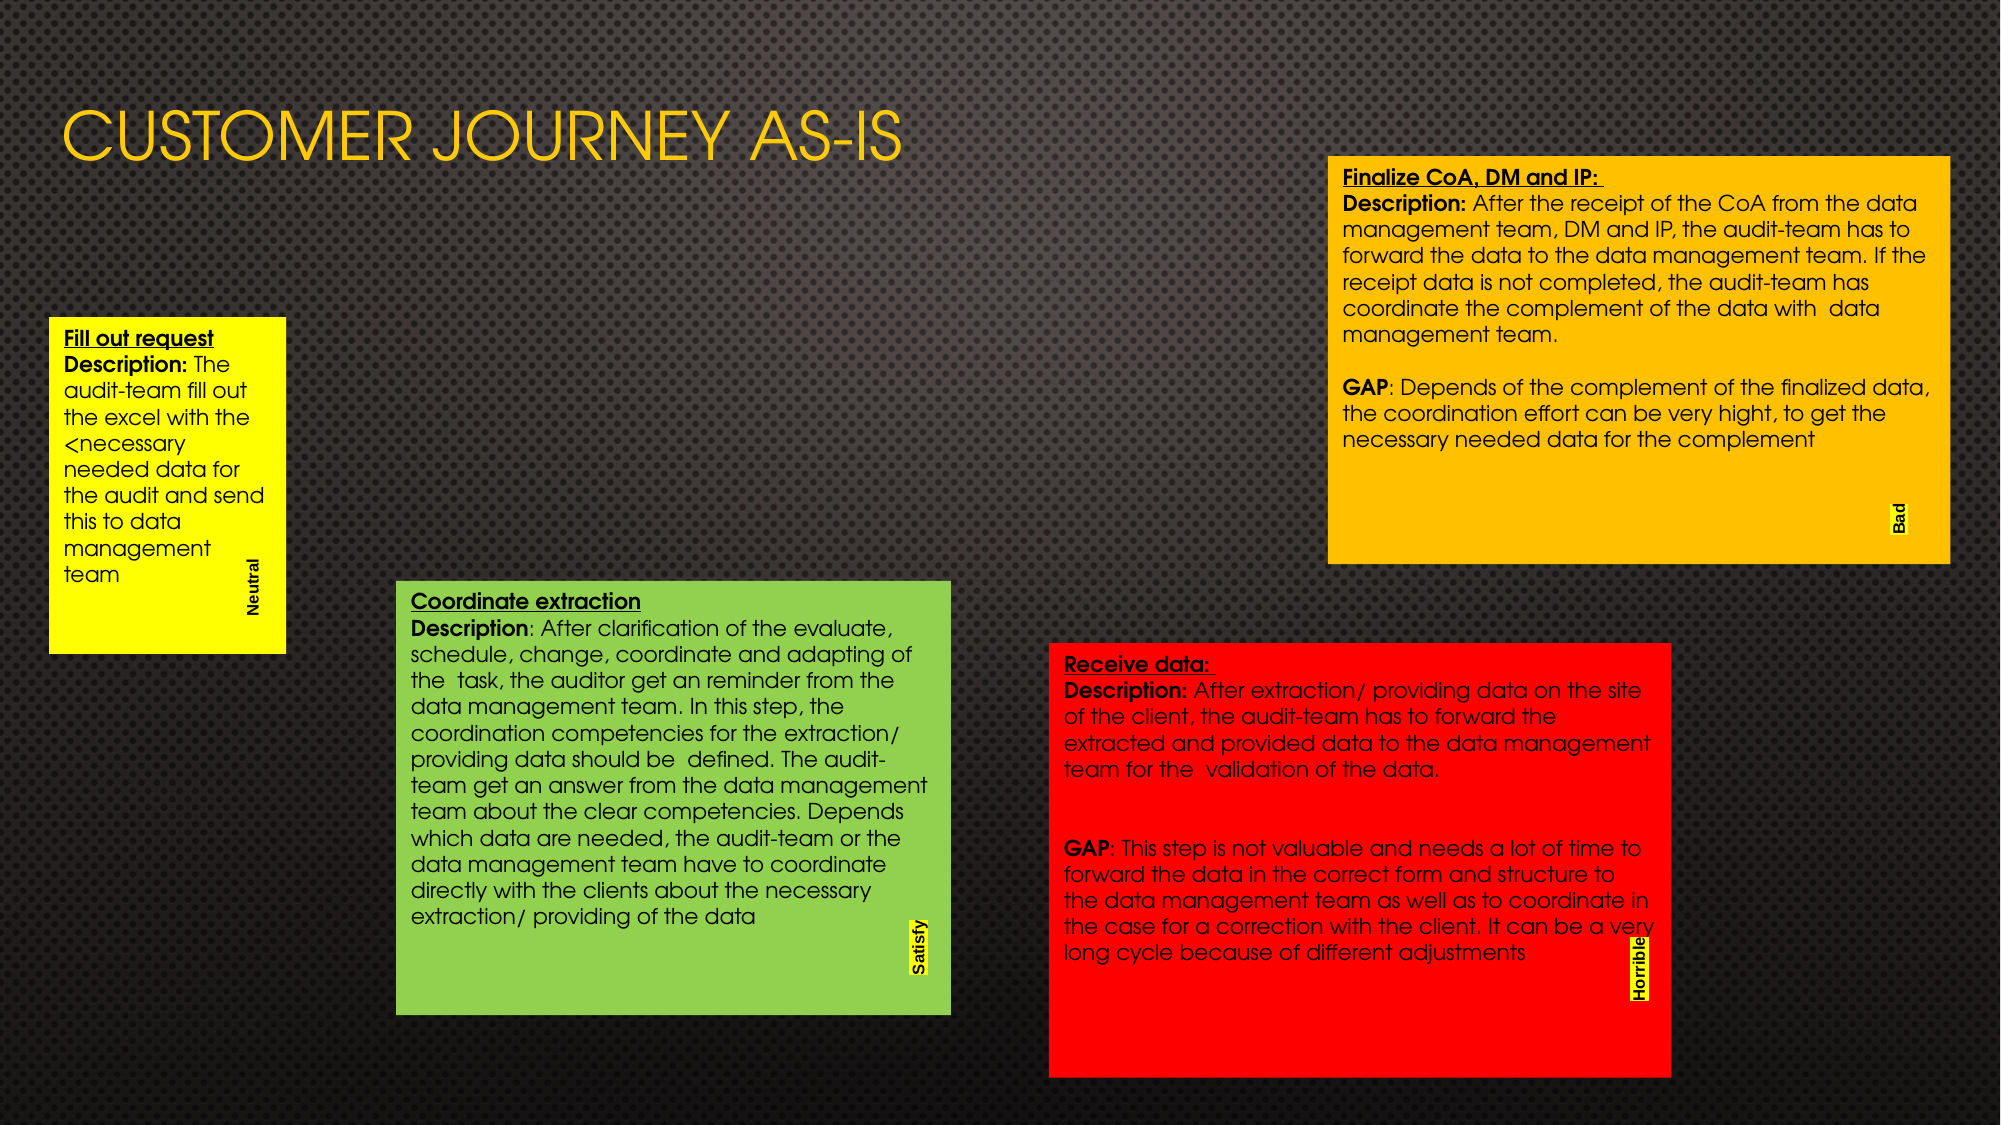

# Customer Journey As-is
Finalize CoA, DM and IP:
Description: After the receipt of the CoA from the data management team, DM and IP, the audit-team has to forward the data to the data management team. If the receipt data is not completed, the audit-team has coordinate the complement of the data with  data management team.

GAP: Depends of the complement of the finalized data, the coordination effort can be very hight, to get the necessary needed data for the complement

Fill out request
Description: The audit-team fill out the excel with the <necessary needed data for the audit and send this to data management team

Bad
Neutral
Coordinate extraction
Description: After clarification of the evaluate, schedule, change, coordinate and adapting of the  task, the auditor get an reminder from the data management team. In this step, the coordination competencies for the extraction/ providing data should be  defined. The audit-team get an answer from the data management team about the clear competencies. Depends which data are needed, the audit-team or the data management team have to coordinate directly with the clients about the necessary extraction/ providing of the data

Receive data:
Description: After extraction/ providing data on the site of the client, the audit-team has to forward the extracted and provided data to the data management team for the  validation of the data.

GAP: This step is not valuable and needs a lot of time to forward the data in the correct form and structure to the data management team as well as to coordinate in the case for a correction with the client. It can be a very long cycle because of different adjustments

Satisfy
Horrible